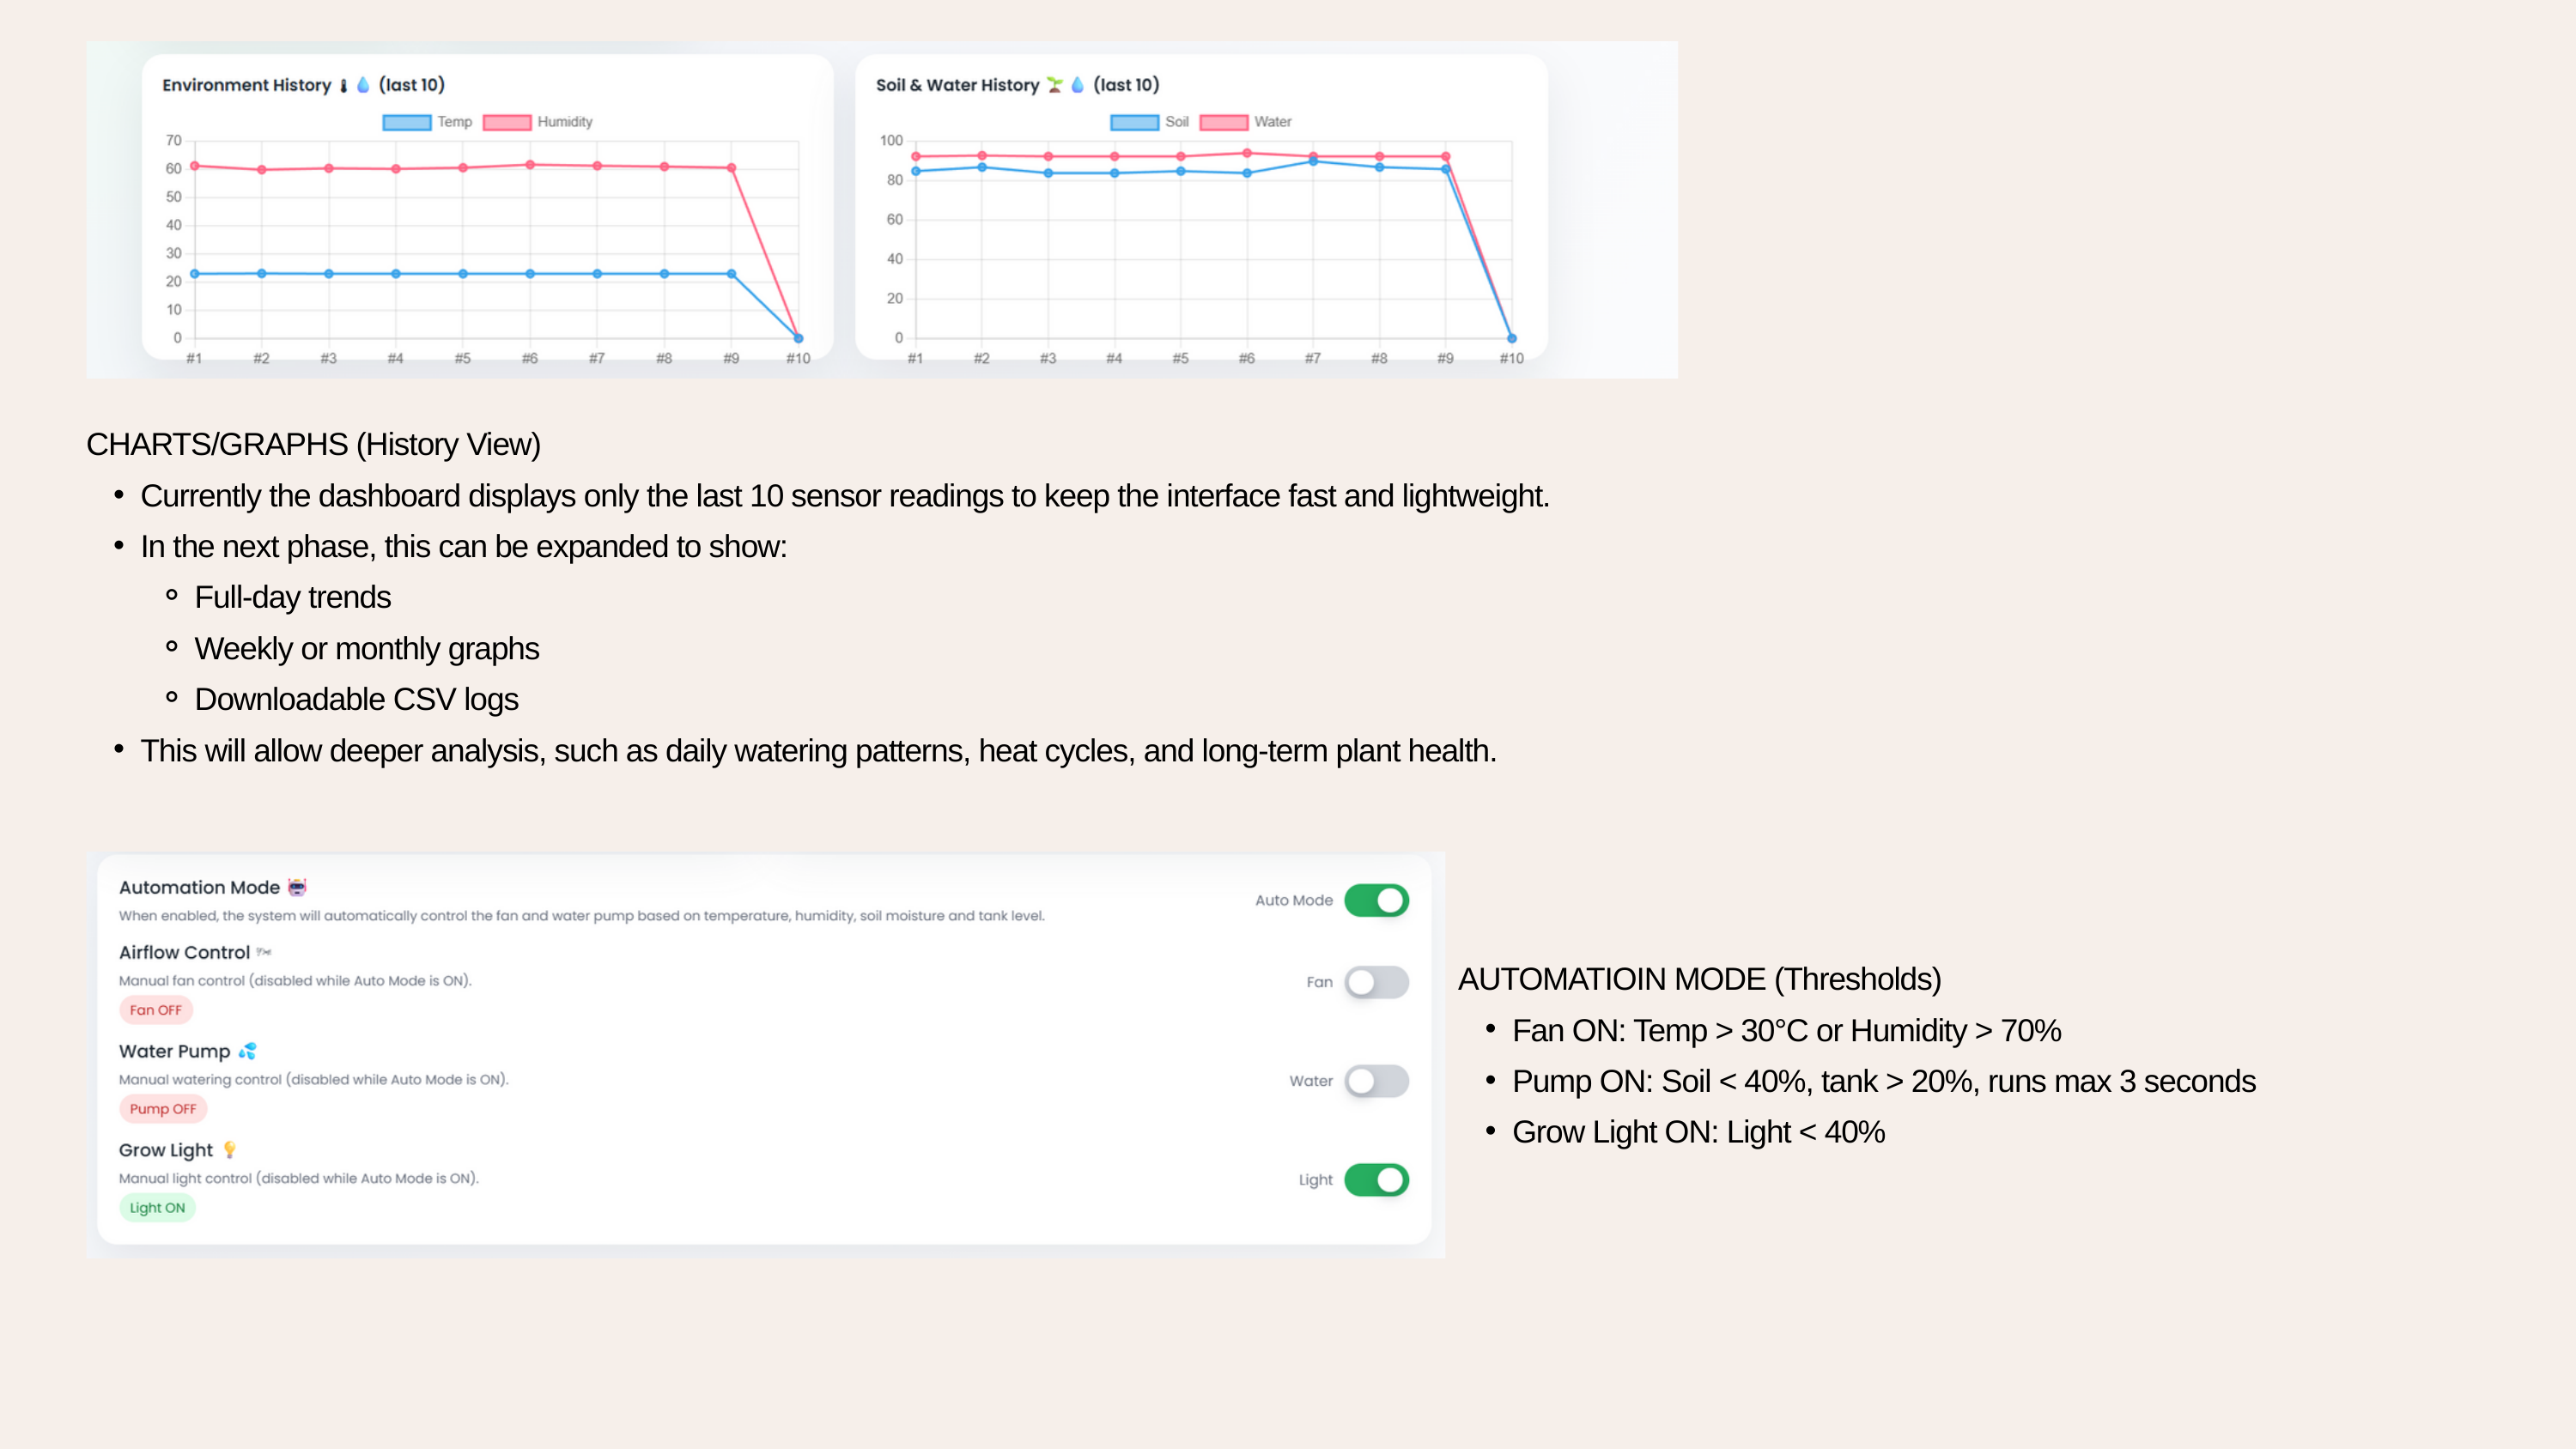

CHARTS/GRAPHS (History View)
Currently the dashboard displays only the last 10 sensor readings to keep the interface fast and lightweight.
In the next phase, this can be expanded to show:
Full-day trends
Weekly or monthly graphs
Downloadable CSV logs
This will allow deeper analysis, such as daily watering patterns, heat cycles, and long-term plant health.

AUTOMATIOIN MODE (Thresholds)
Fan ON: Temp > 30°C or Humidity > 70%
Pump ON: Soil < 40%, tank > 20%, runs max 3 seconds
Grow Light ON: Light < 40%